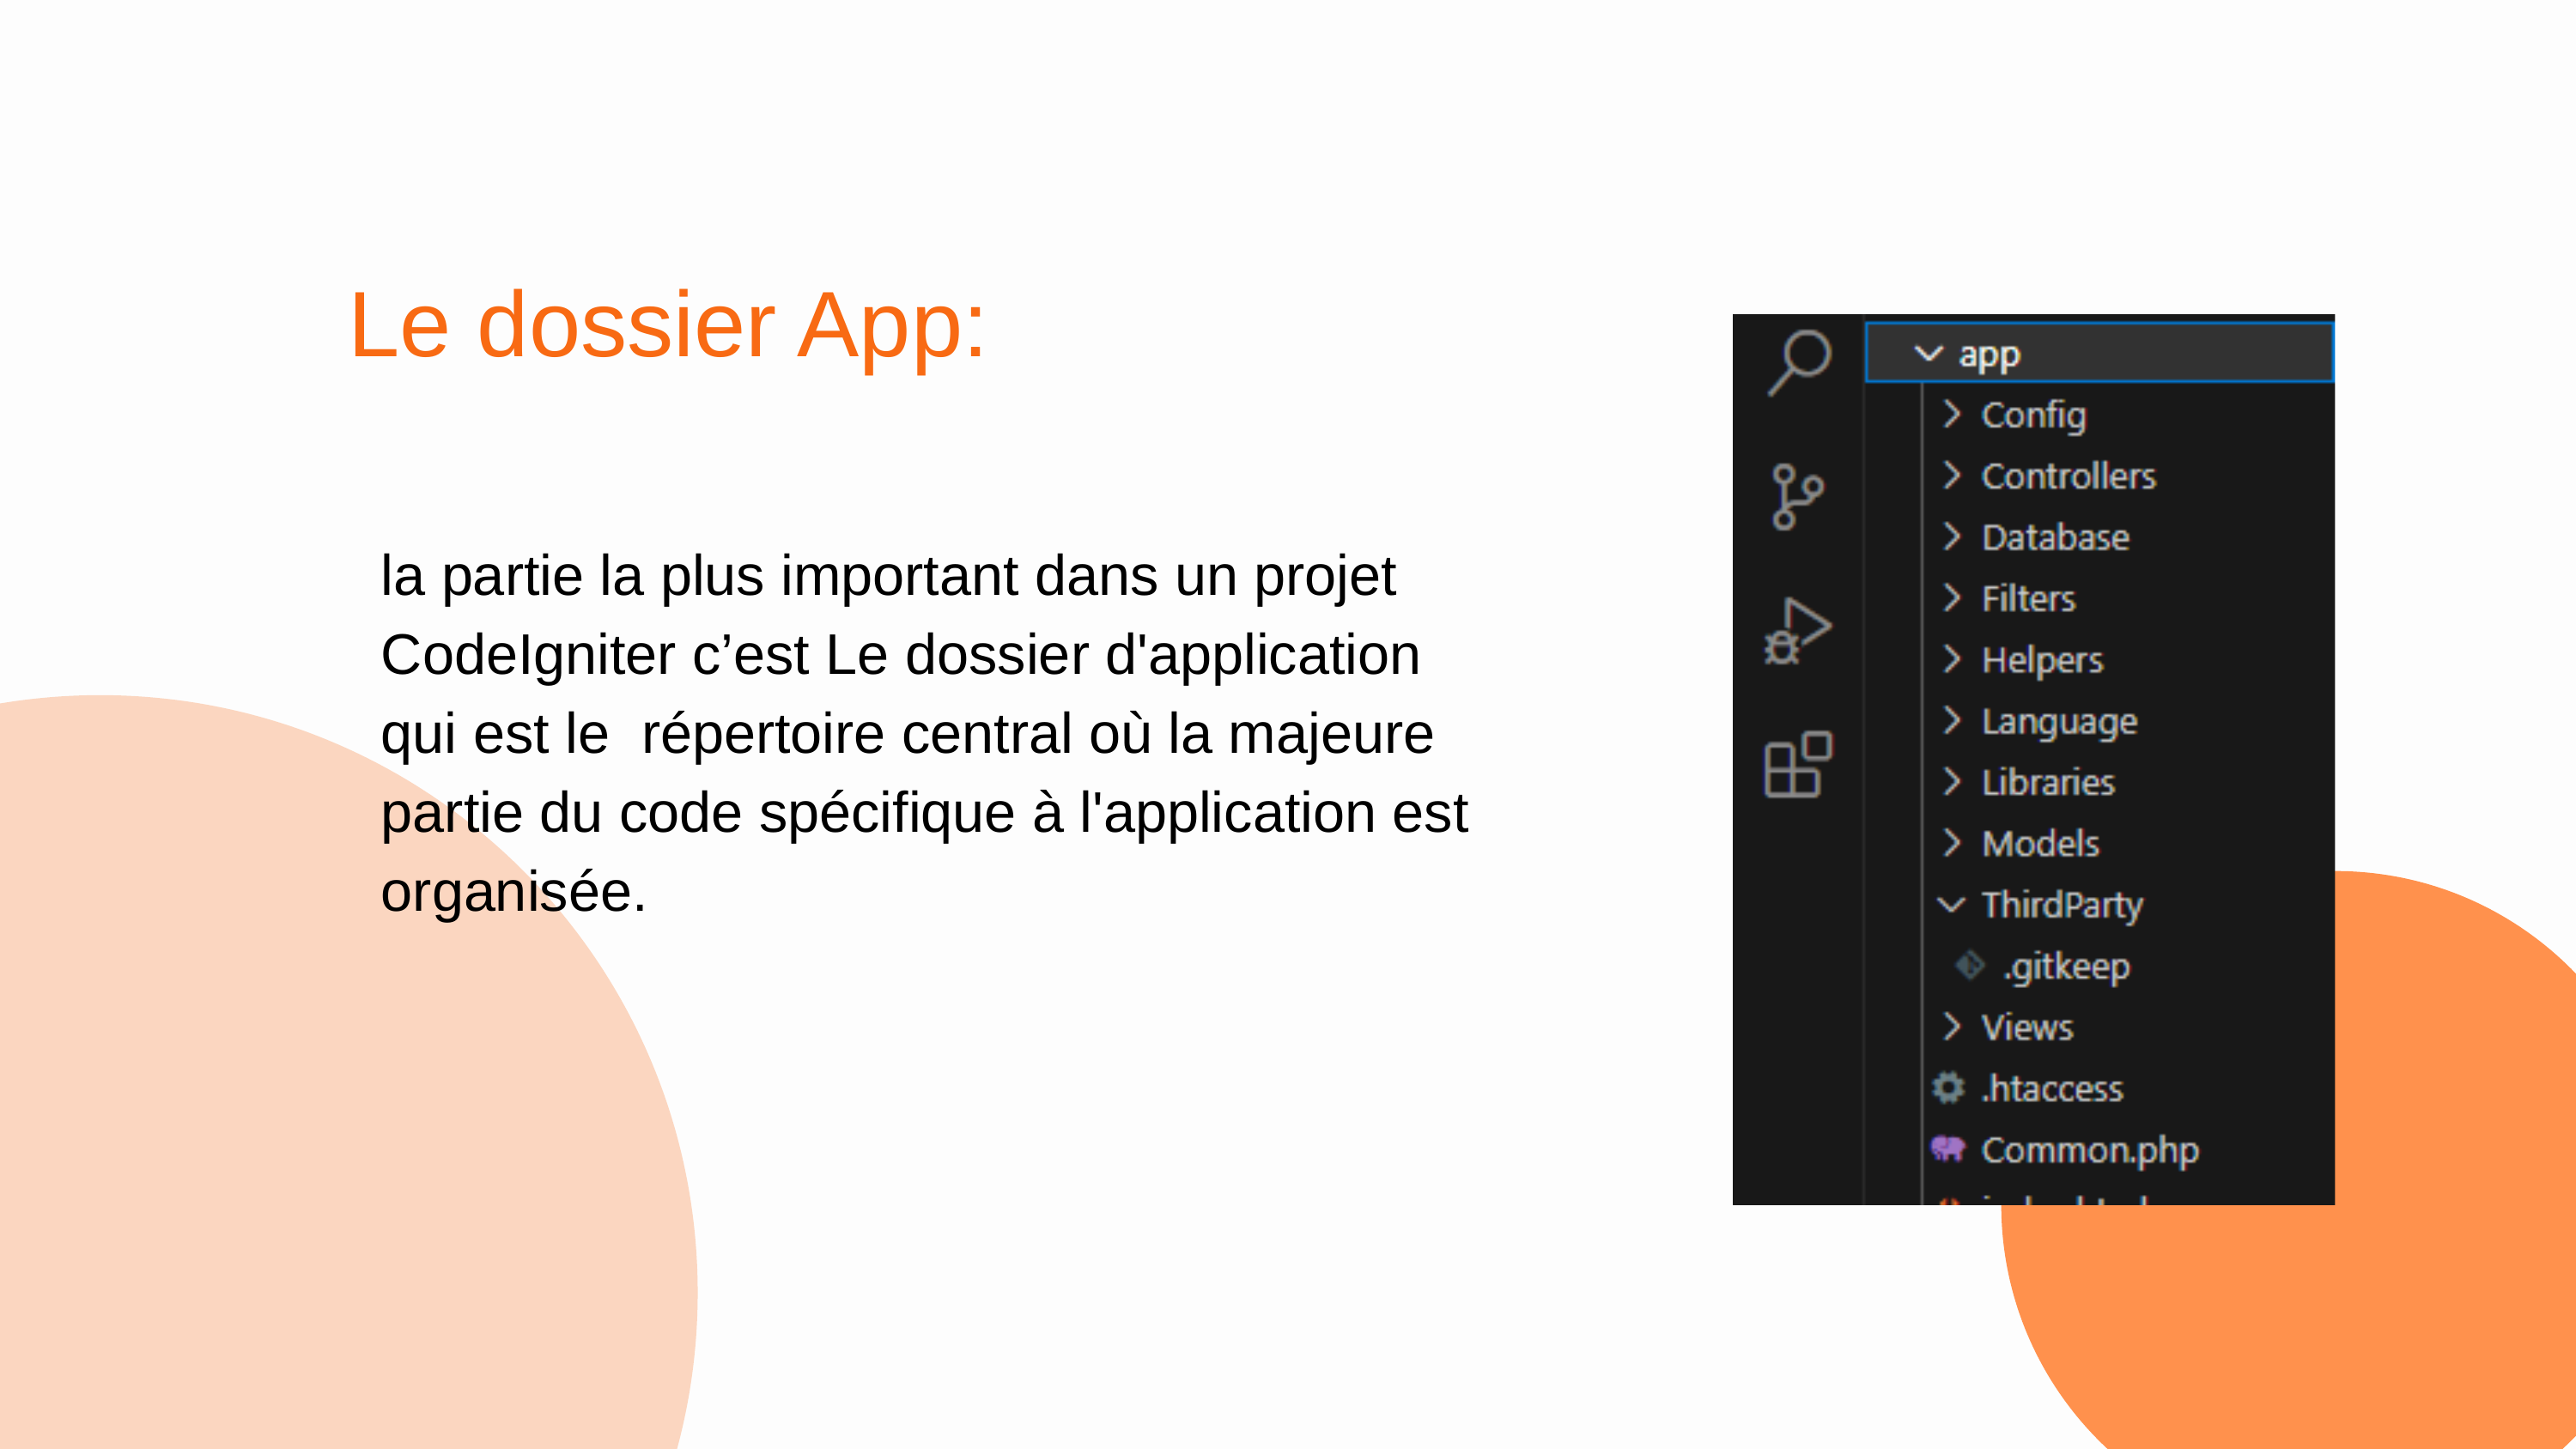

Le dossier App:

la partie la plus important dans un projet CodeIgniter c’est Le dossier d'application qui est le  répertoire central où la majeure partie du code spécifique à l'application est organisée.